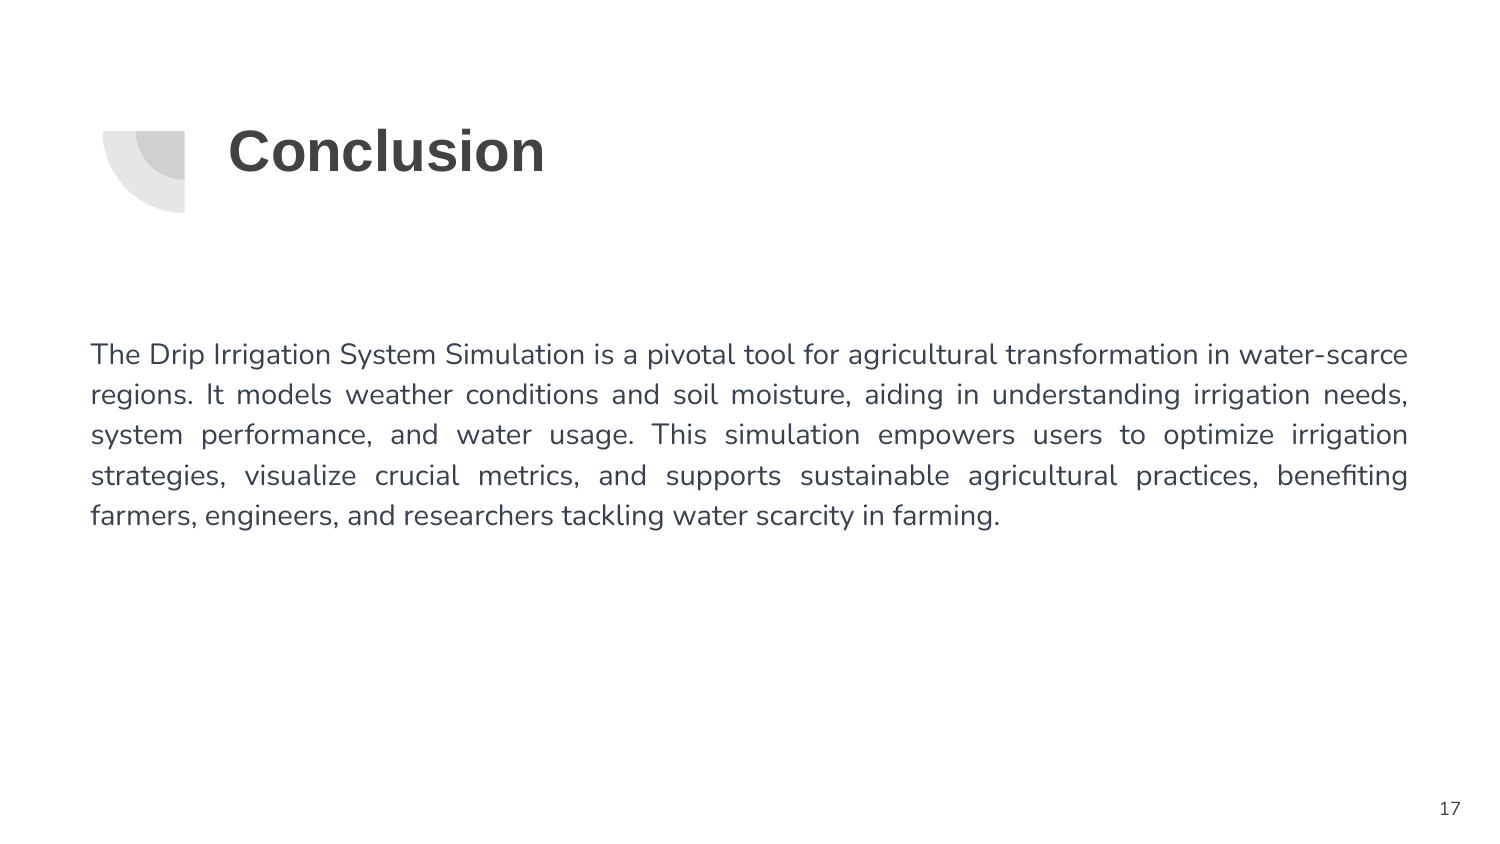

# Conclusion

The Drip Irrigation System Simulation is a pivotal tool for agricultural transformation in water-scarce regions. It models weather conditions and soil moisture, aiding in understanding irrigation needs, system performance, and water usage. This simulation empowers users to optimize irrigation strategies, visualize crucial metrics, and supports sustainable agricultural practices, benefiting farmers, engineers, and researchers tackling water scarcity in farming.
17